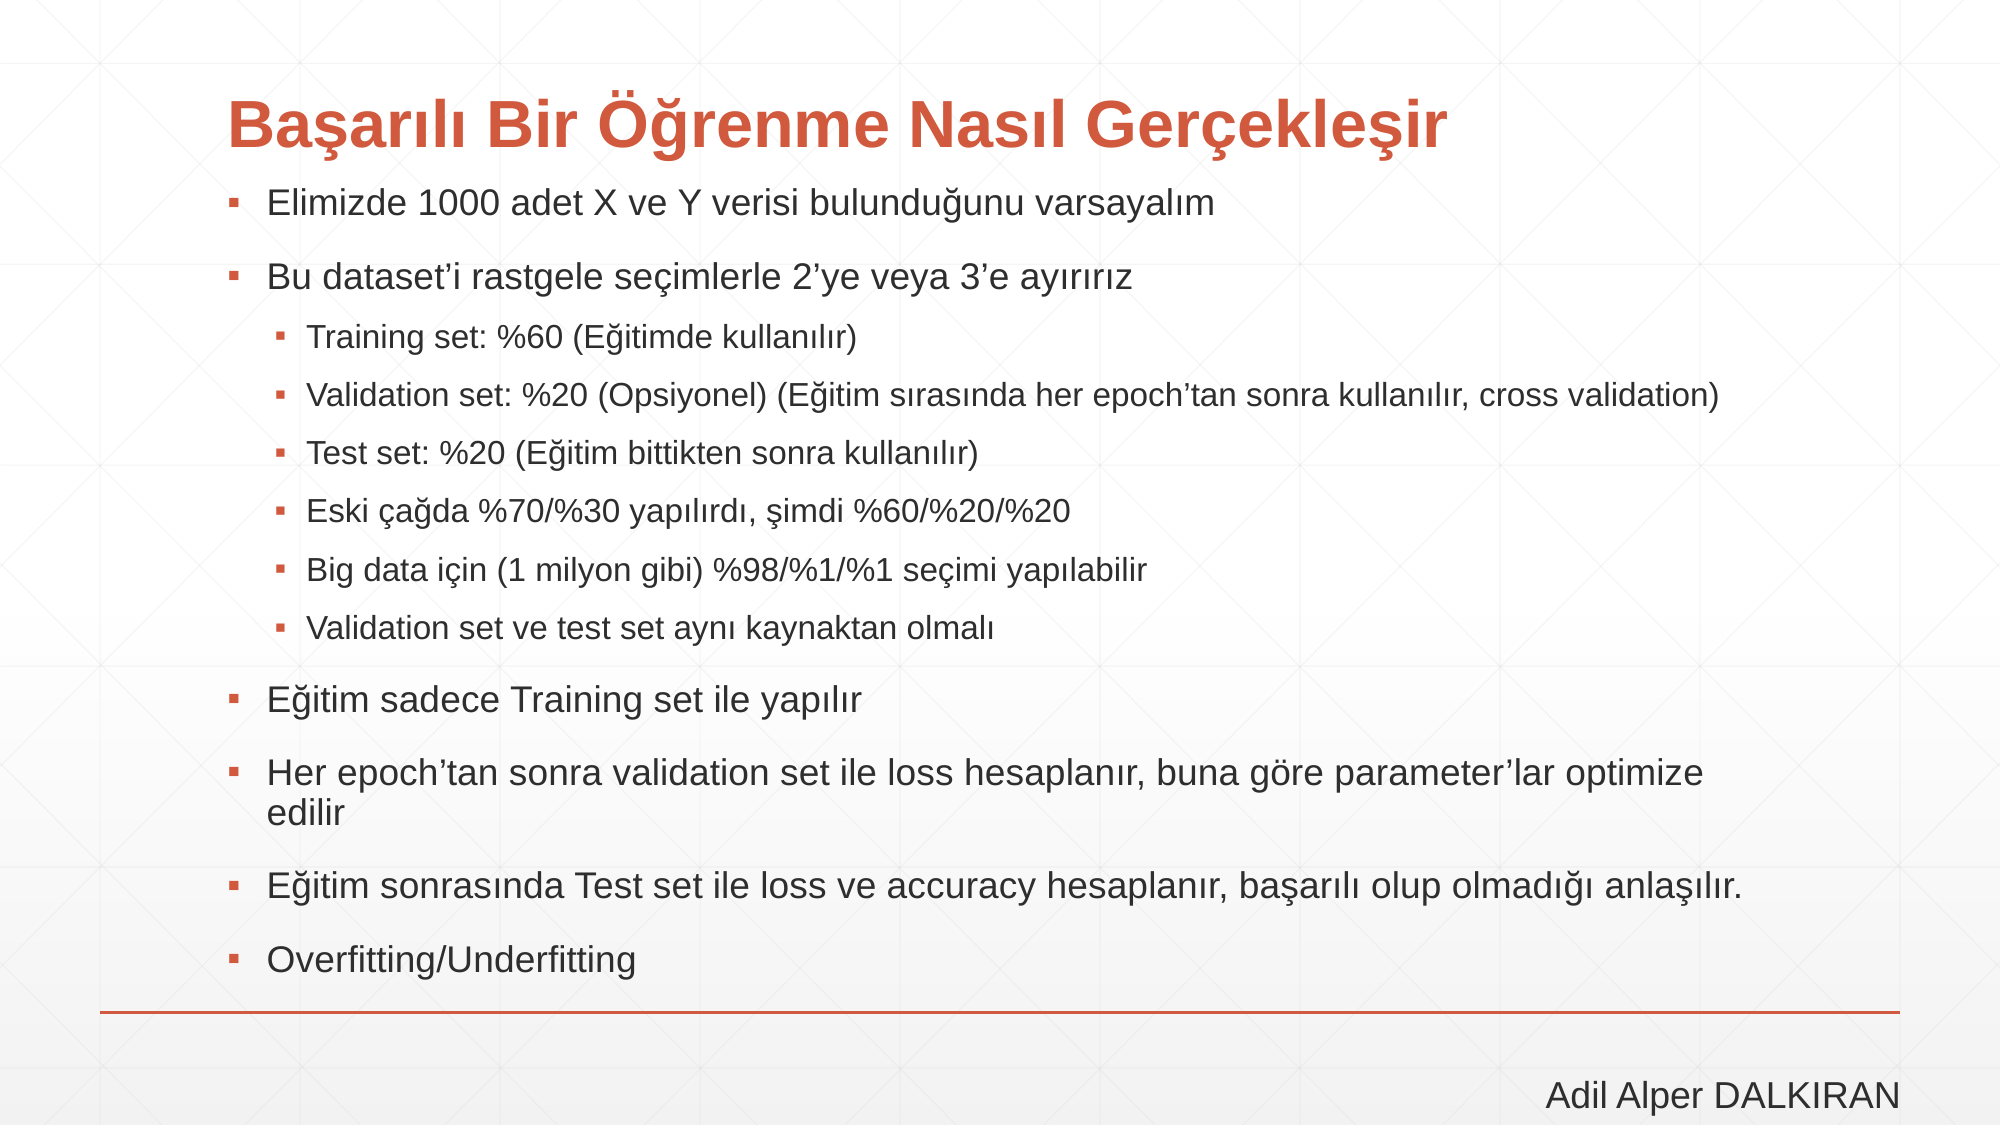

# Başarılı Bir Öğrenme Nasıl Gerçekleşir
Elimizde 1000 adet X ve Y verisi bulunduğunu varsayalım
Bu dataset’i rastgele seçimlerle 2’ye veya 3’e ayırırız
Training set: %60 (Eğitimde kullanılır)
Validation set: %20 (Opsiyonel) (Eğitim sırasında her epoch’tan sonra kullanılır, cross validation)
Test set: %20 (Eğitim bittikten sonra kullanılır)
Eski çağda %70/%30 yapılırdı, şimdi %60/%20/%20
Big data için (1 milyon gibi) %98/%1/%1 seçimi yapılabilir
Validation set ve test set aynı kaynaktan olmalı
Eğitim sadece Training set ile yapılır
Her epoch’tan sonra validation set ile loss hesaplanır, buna göre parameter’lar optimize edilir
Eğitim sonrasında Test set ile loss ve accuracy hesaplanır, başarılı olup olmadığı anlaşılır.
Overfitting/Underfitting

Adil Alper DALKIRAN